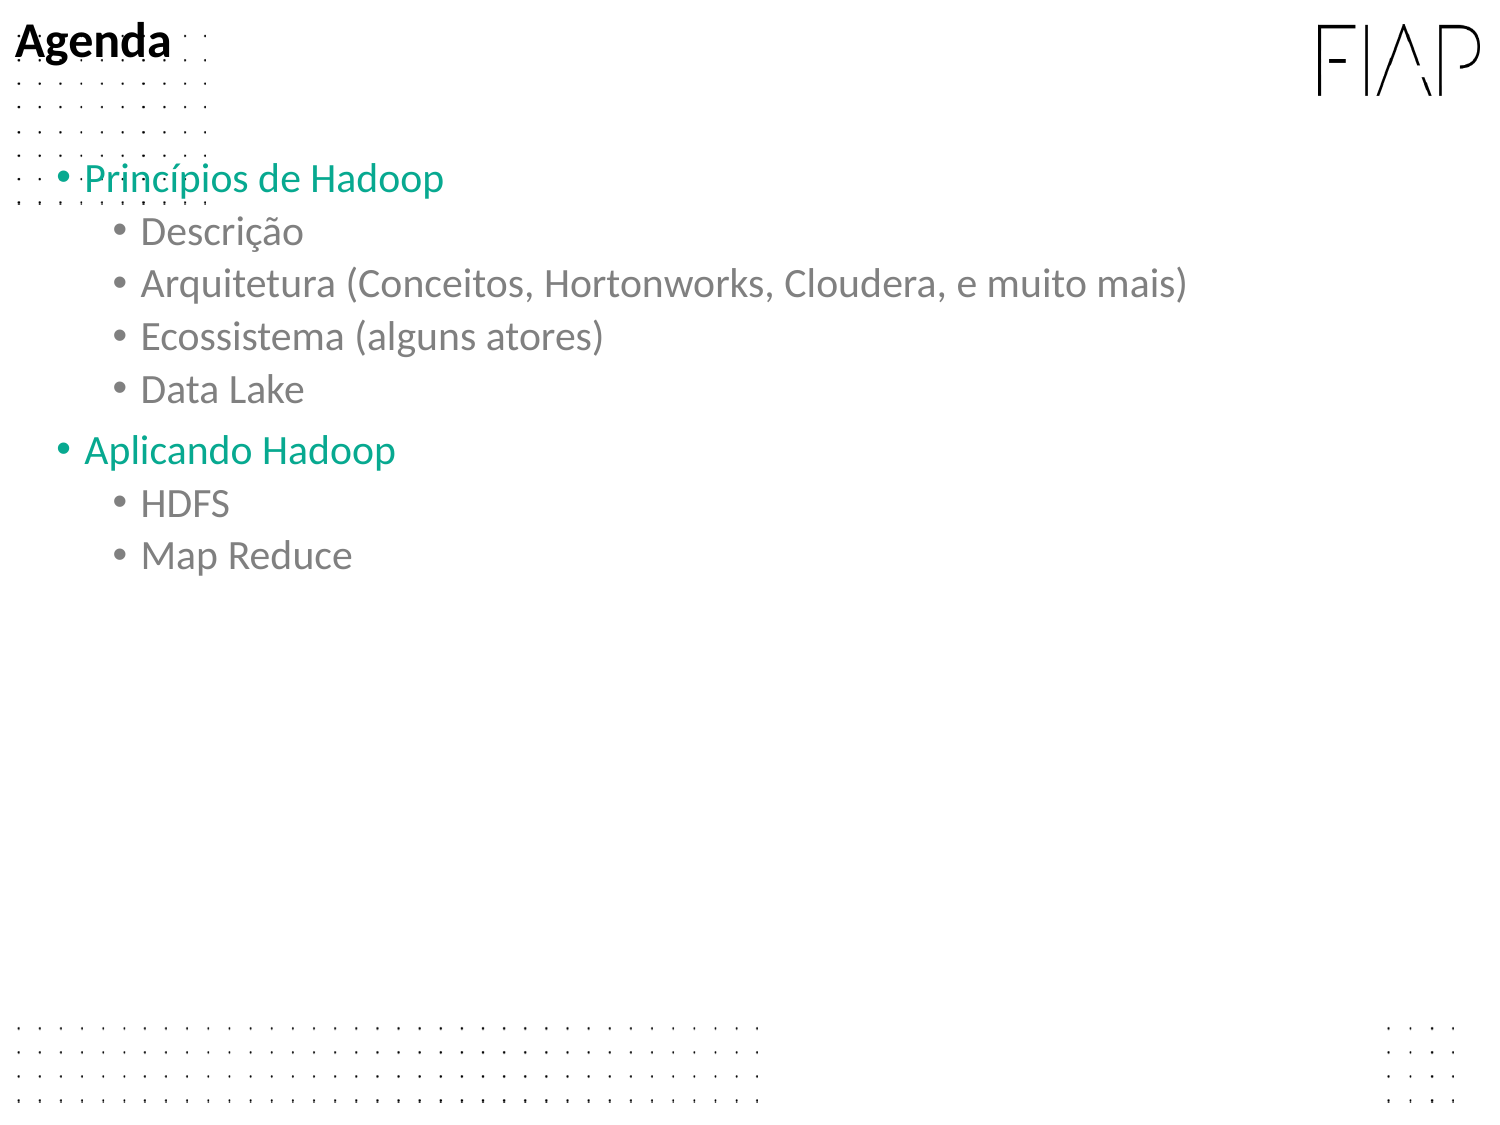

Agenda
Princípios de Hadoop
Descrição
Arquitetura (Conceitos, Hortonworks, Cloudera, e muito mais)
Ecossistema (alguns atores)
Data Lake
Aplicando Hadoop
HDFS
Map Reduce